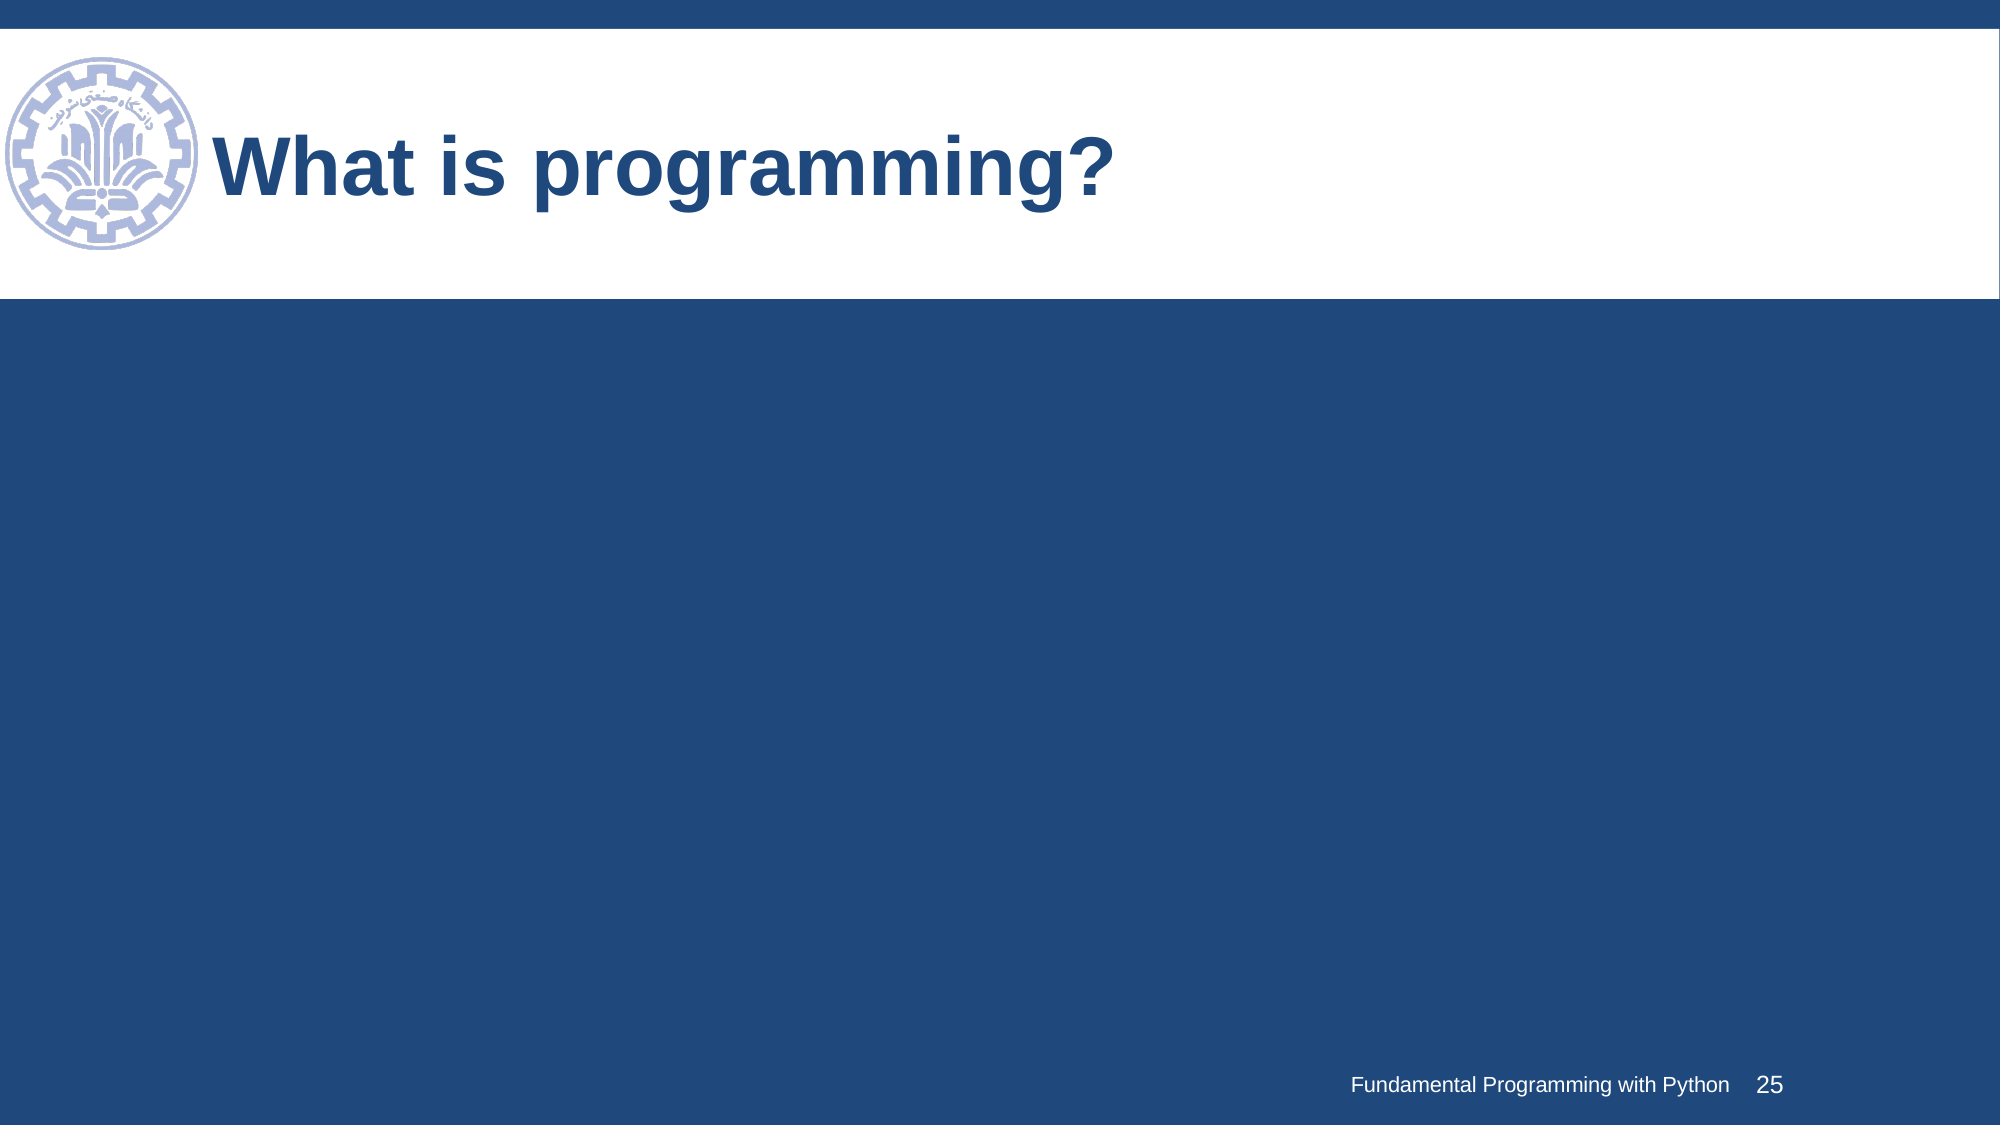

# What is programming?

Fundamental Programming with Python
25